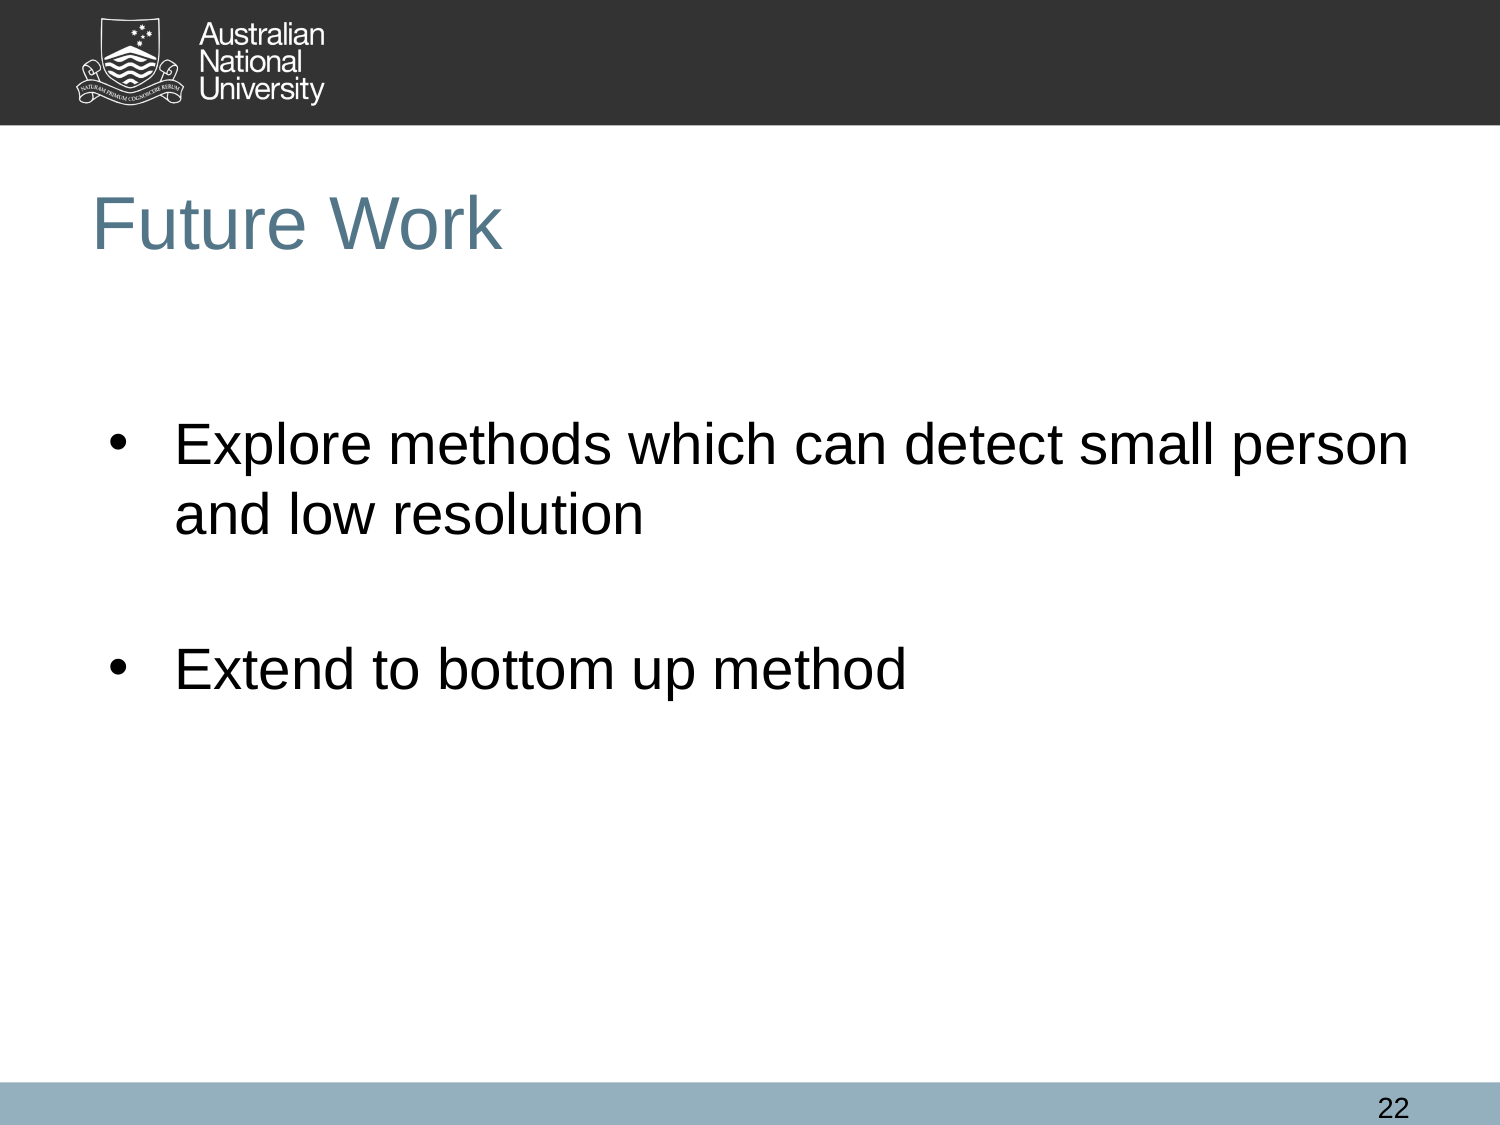

# Future Work
Explore methods which can detect small person and low resolution

Extend to bottom up method
22